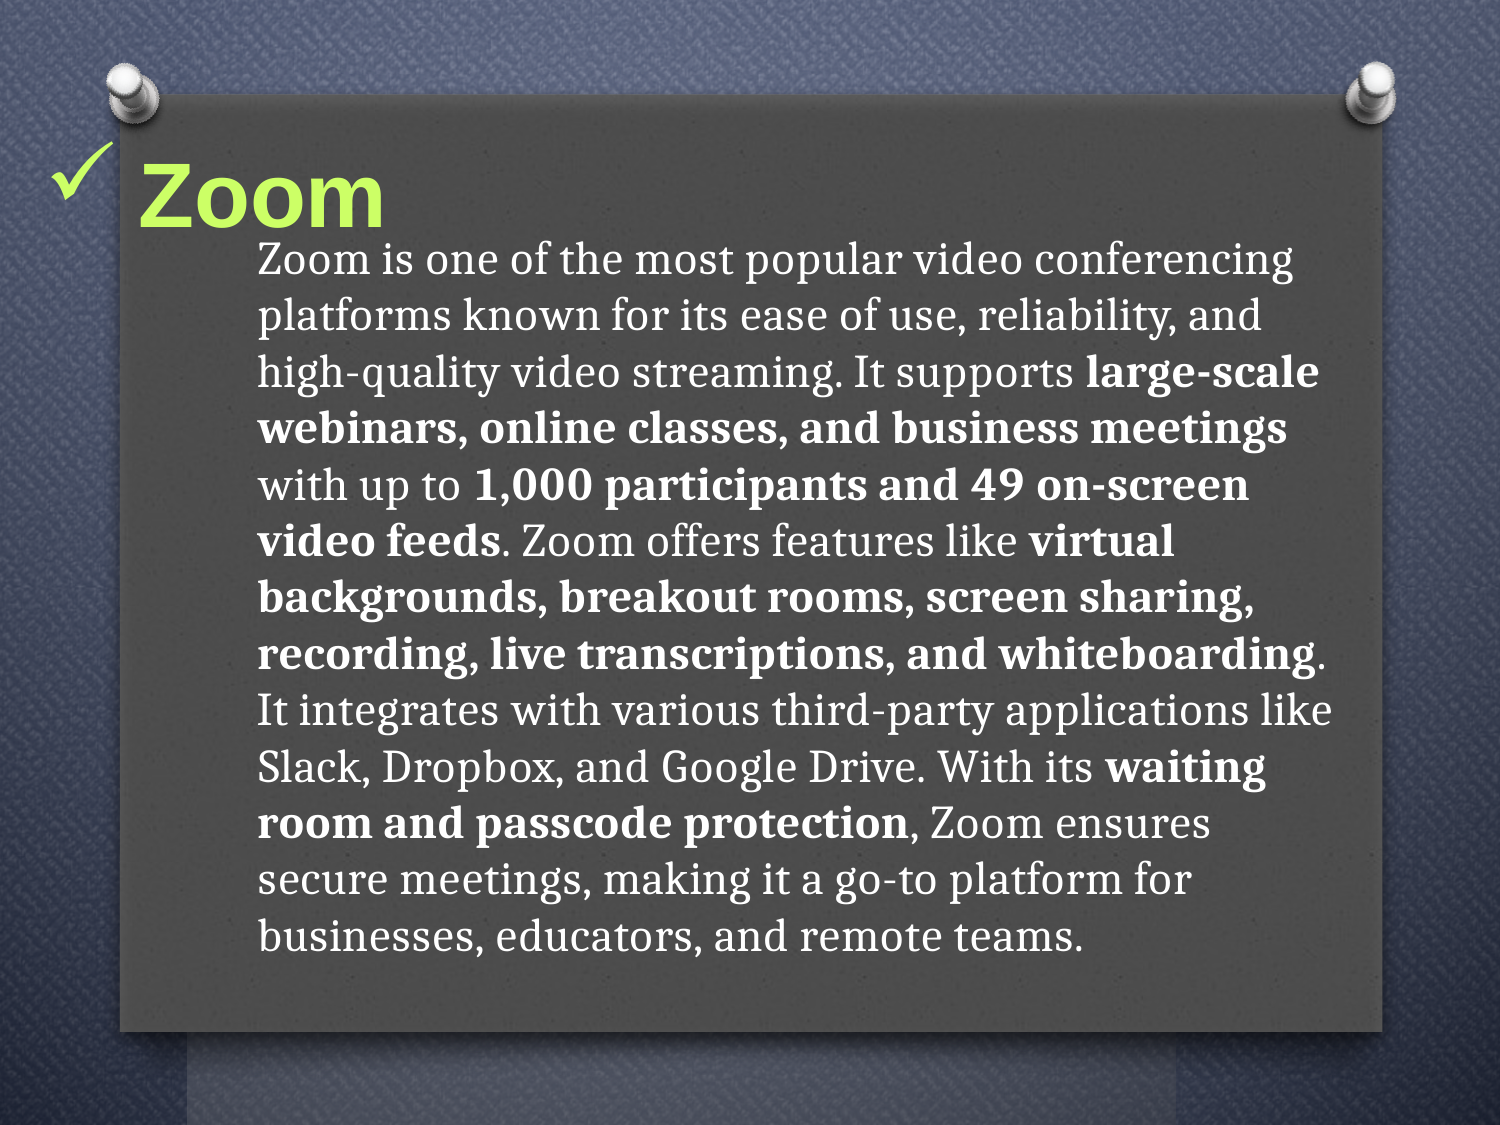

# Zoom
Zoom is one of the most popular video conferencing platforms known for its ease of use, reliability, and high-quality video streaming. It supports large-scale webinars, online classes, and business meetings with up to 1,000 participants and 49 on-screen video feeds. Zoom offers features like virtual backgrounds, breakout rooms, screen sharing, recording, live transcriptions, and whiteboarding. It integrates with various third-party applications like Slack, Dropbox, and Google Drive. With its waiting room and passcode protection, Zoom ensures secure meetings, making it a go-to platform for businesses, educators, and remote teams.